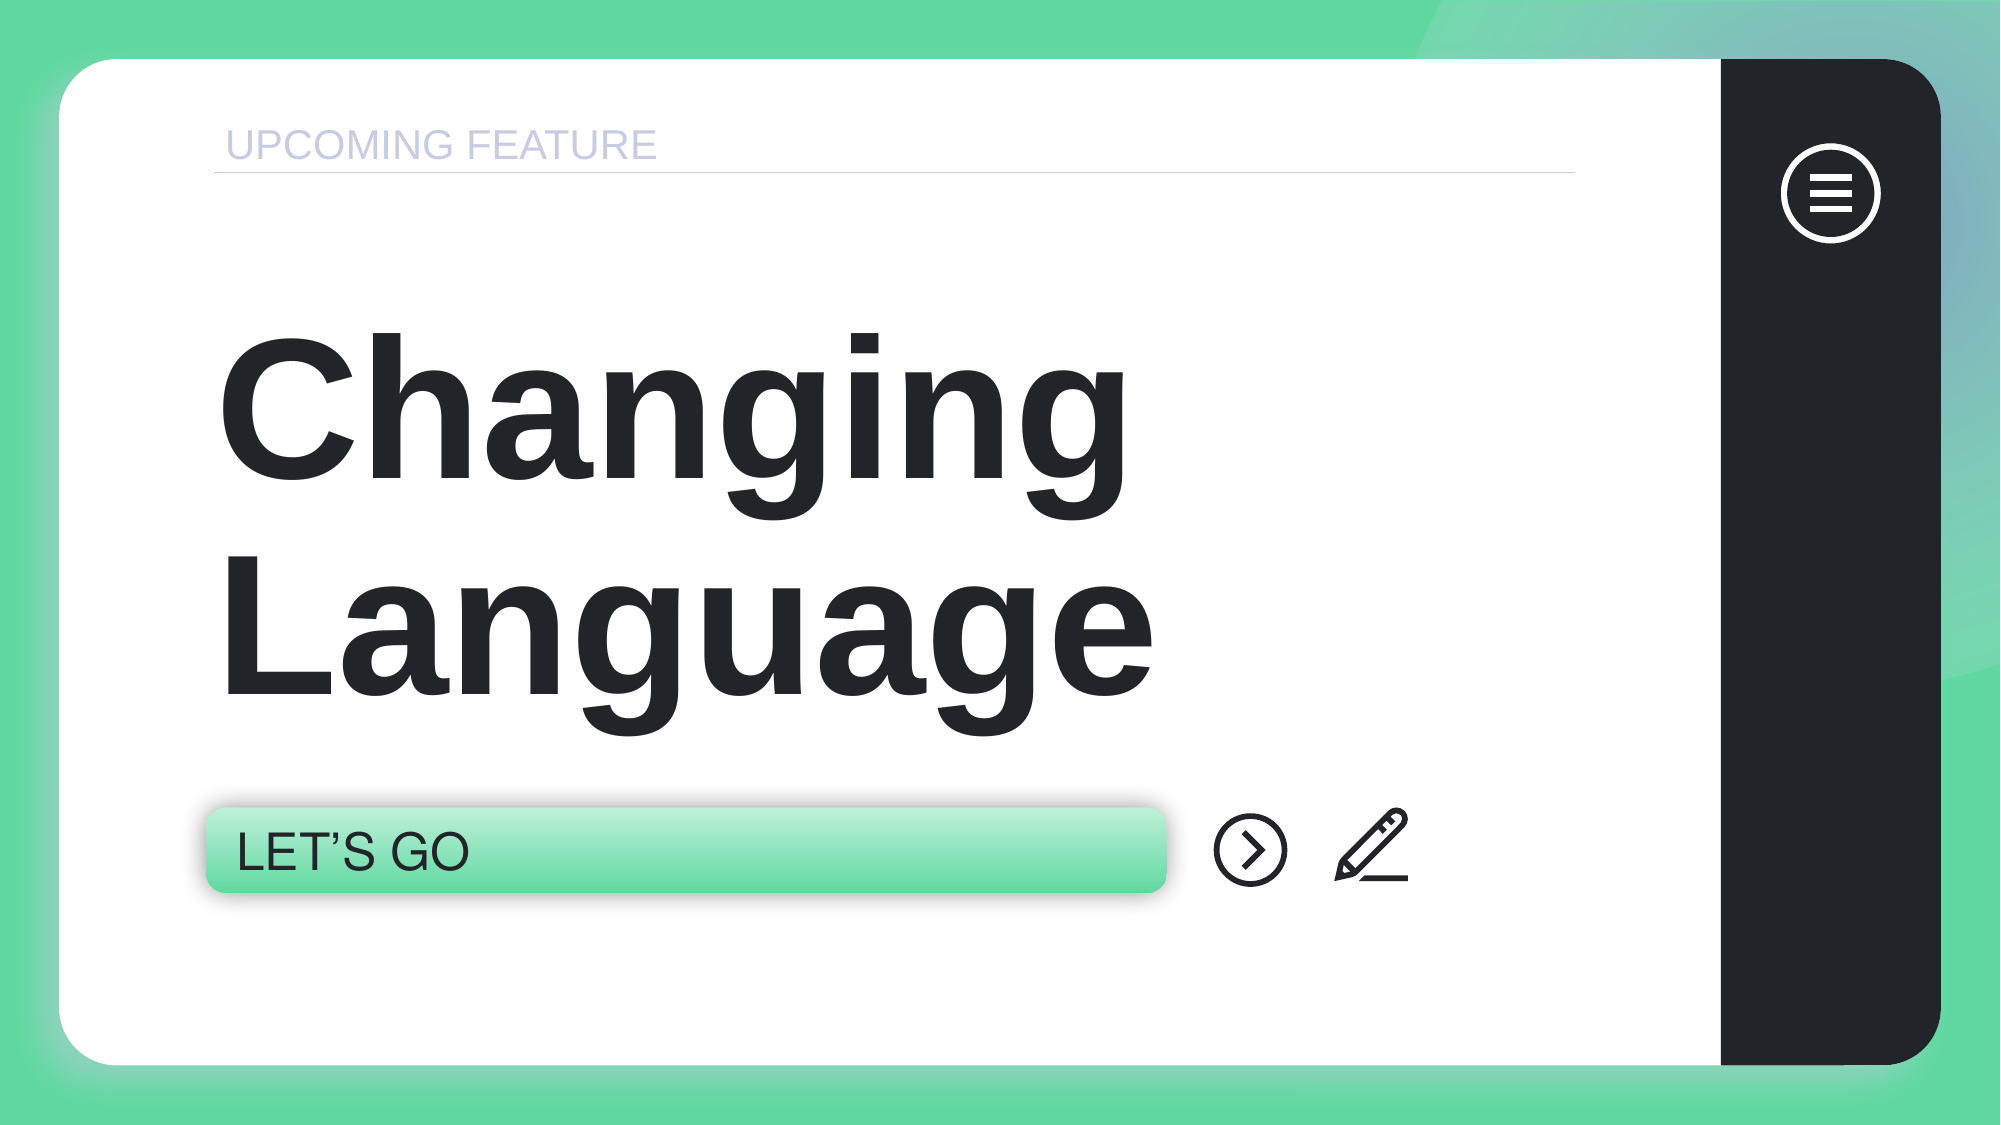

UPCOMING FEATURE

# Changing Language

LET’S GO